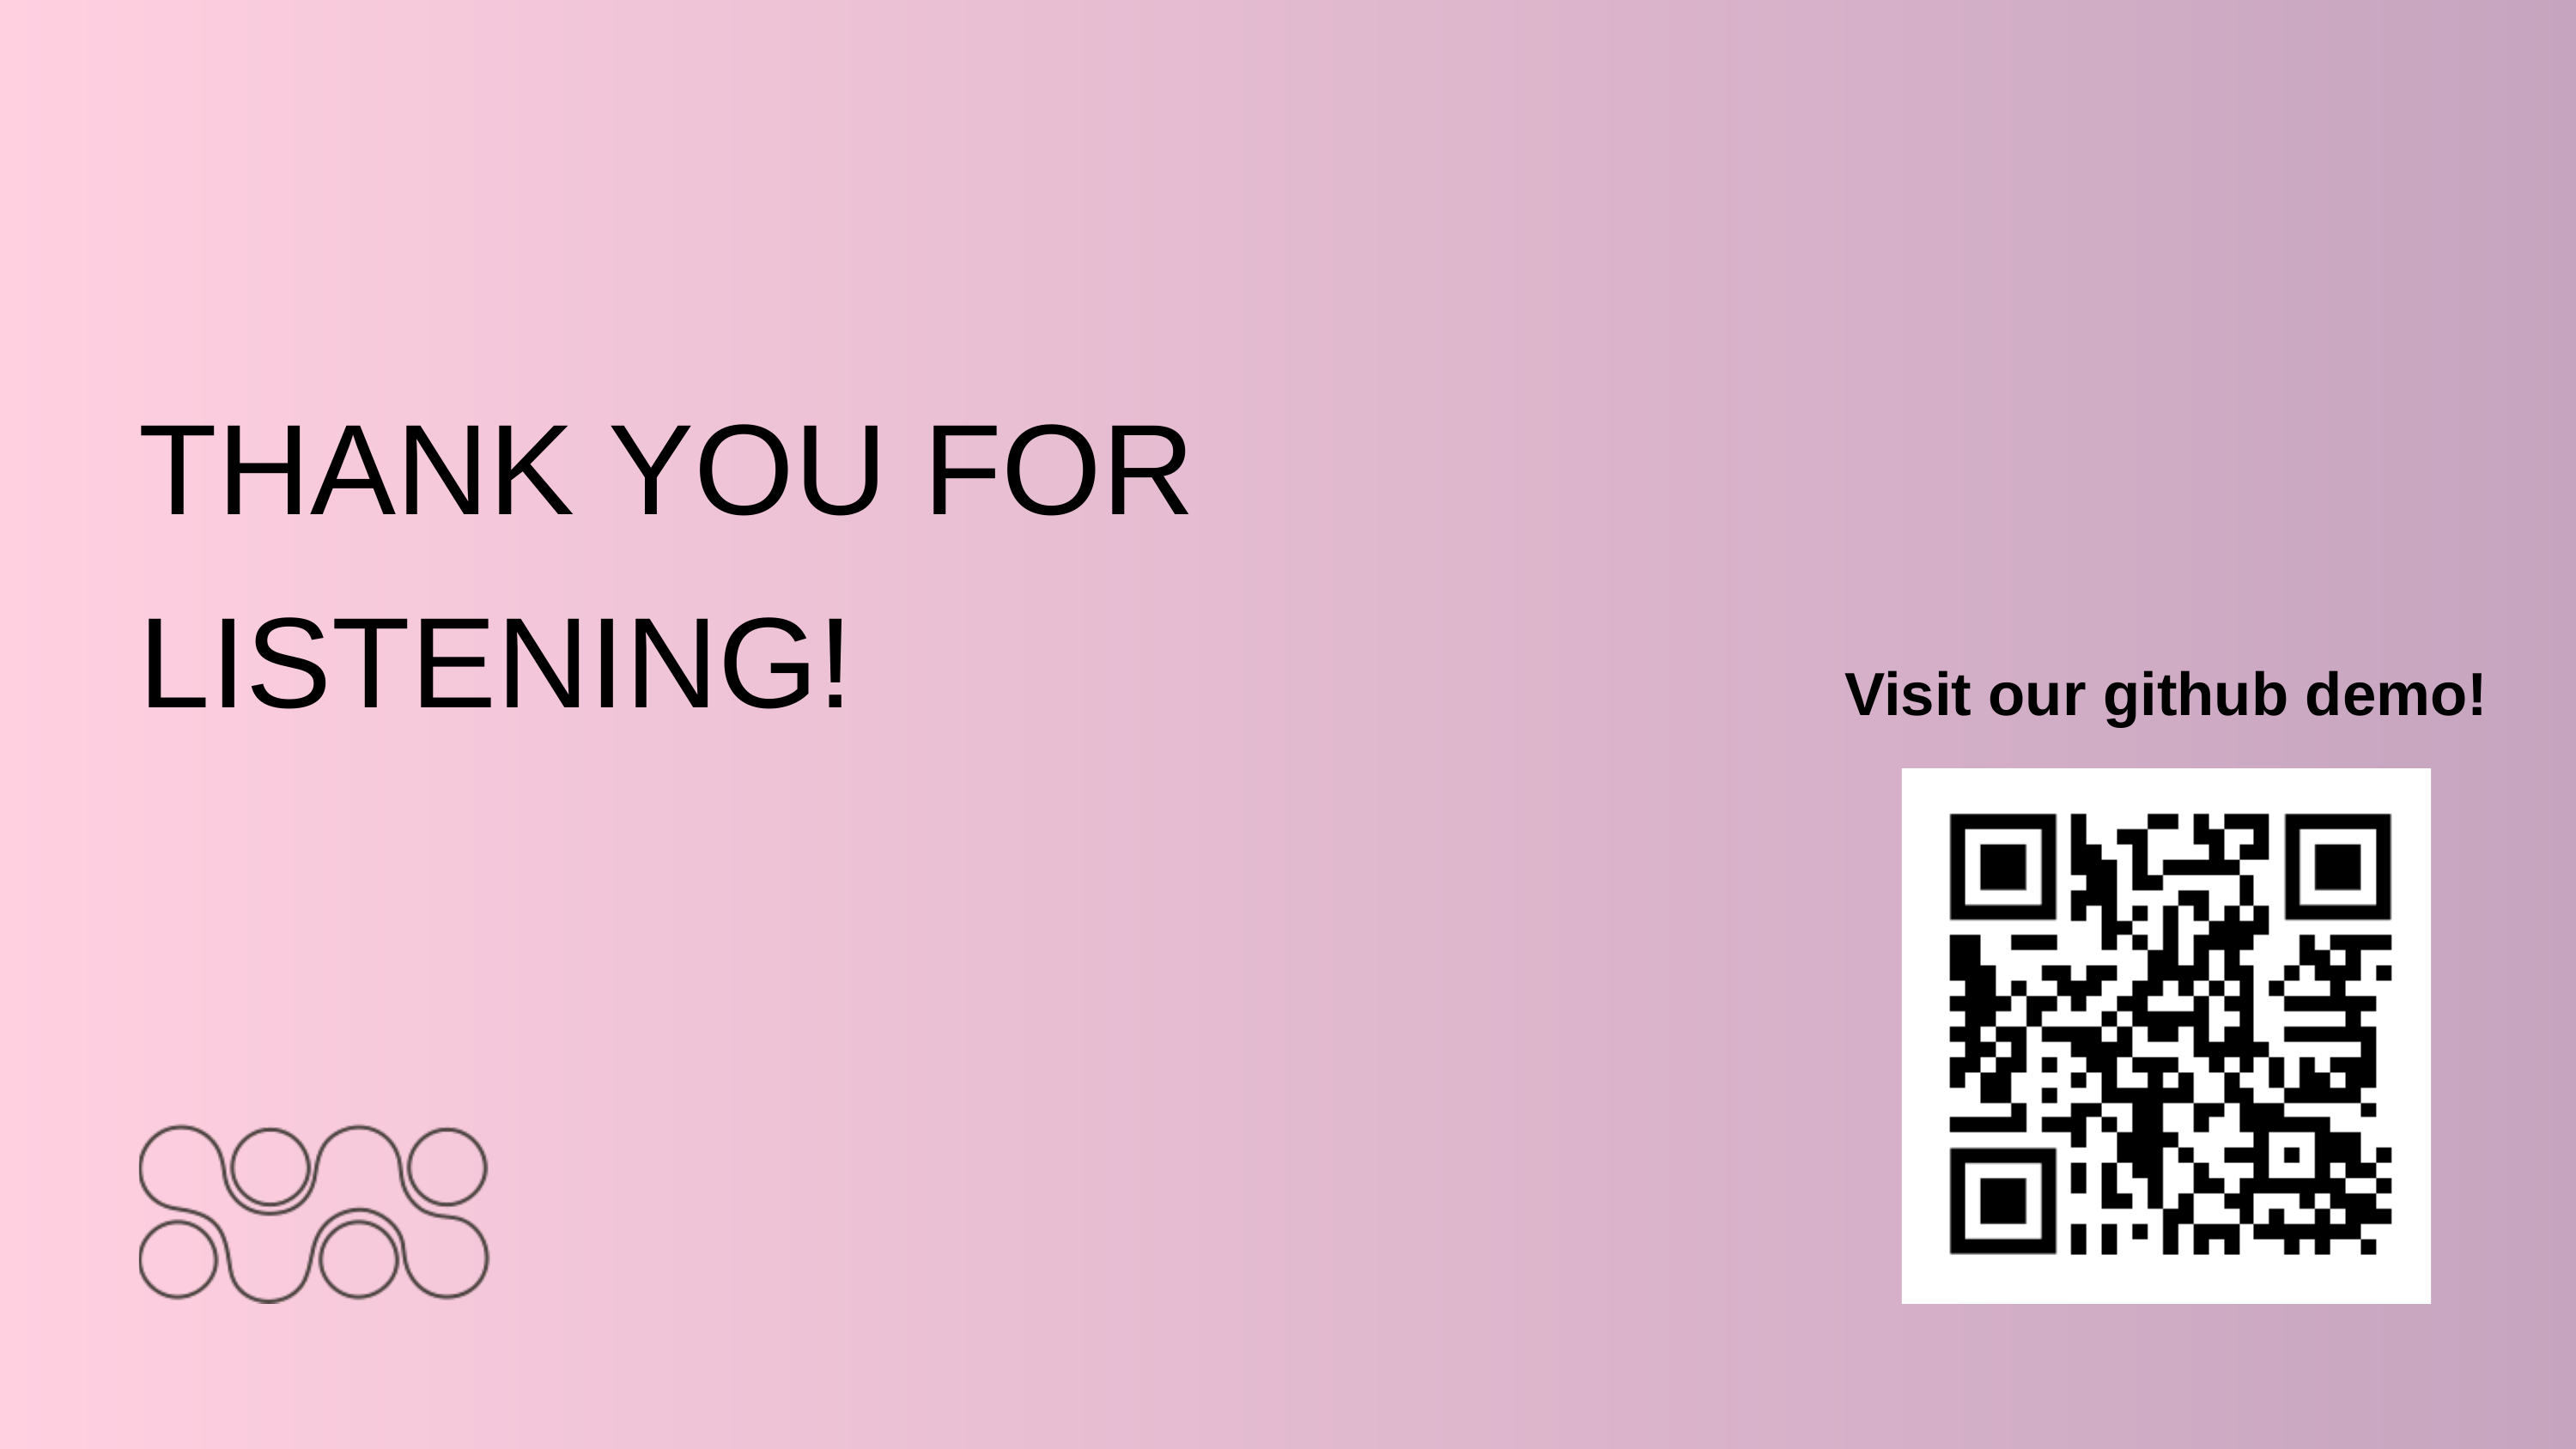

THANK YOU FOR LISTENING!
Visit our github demo!